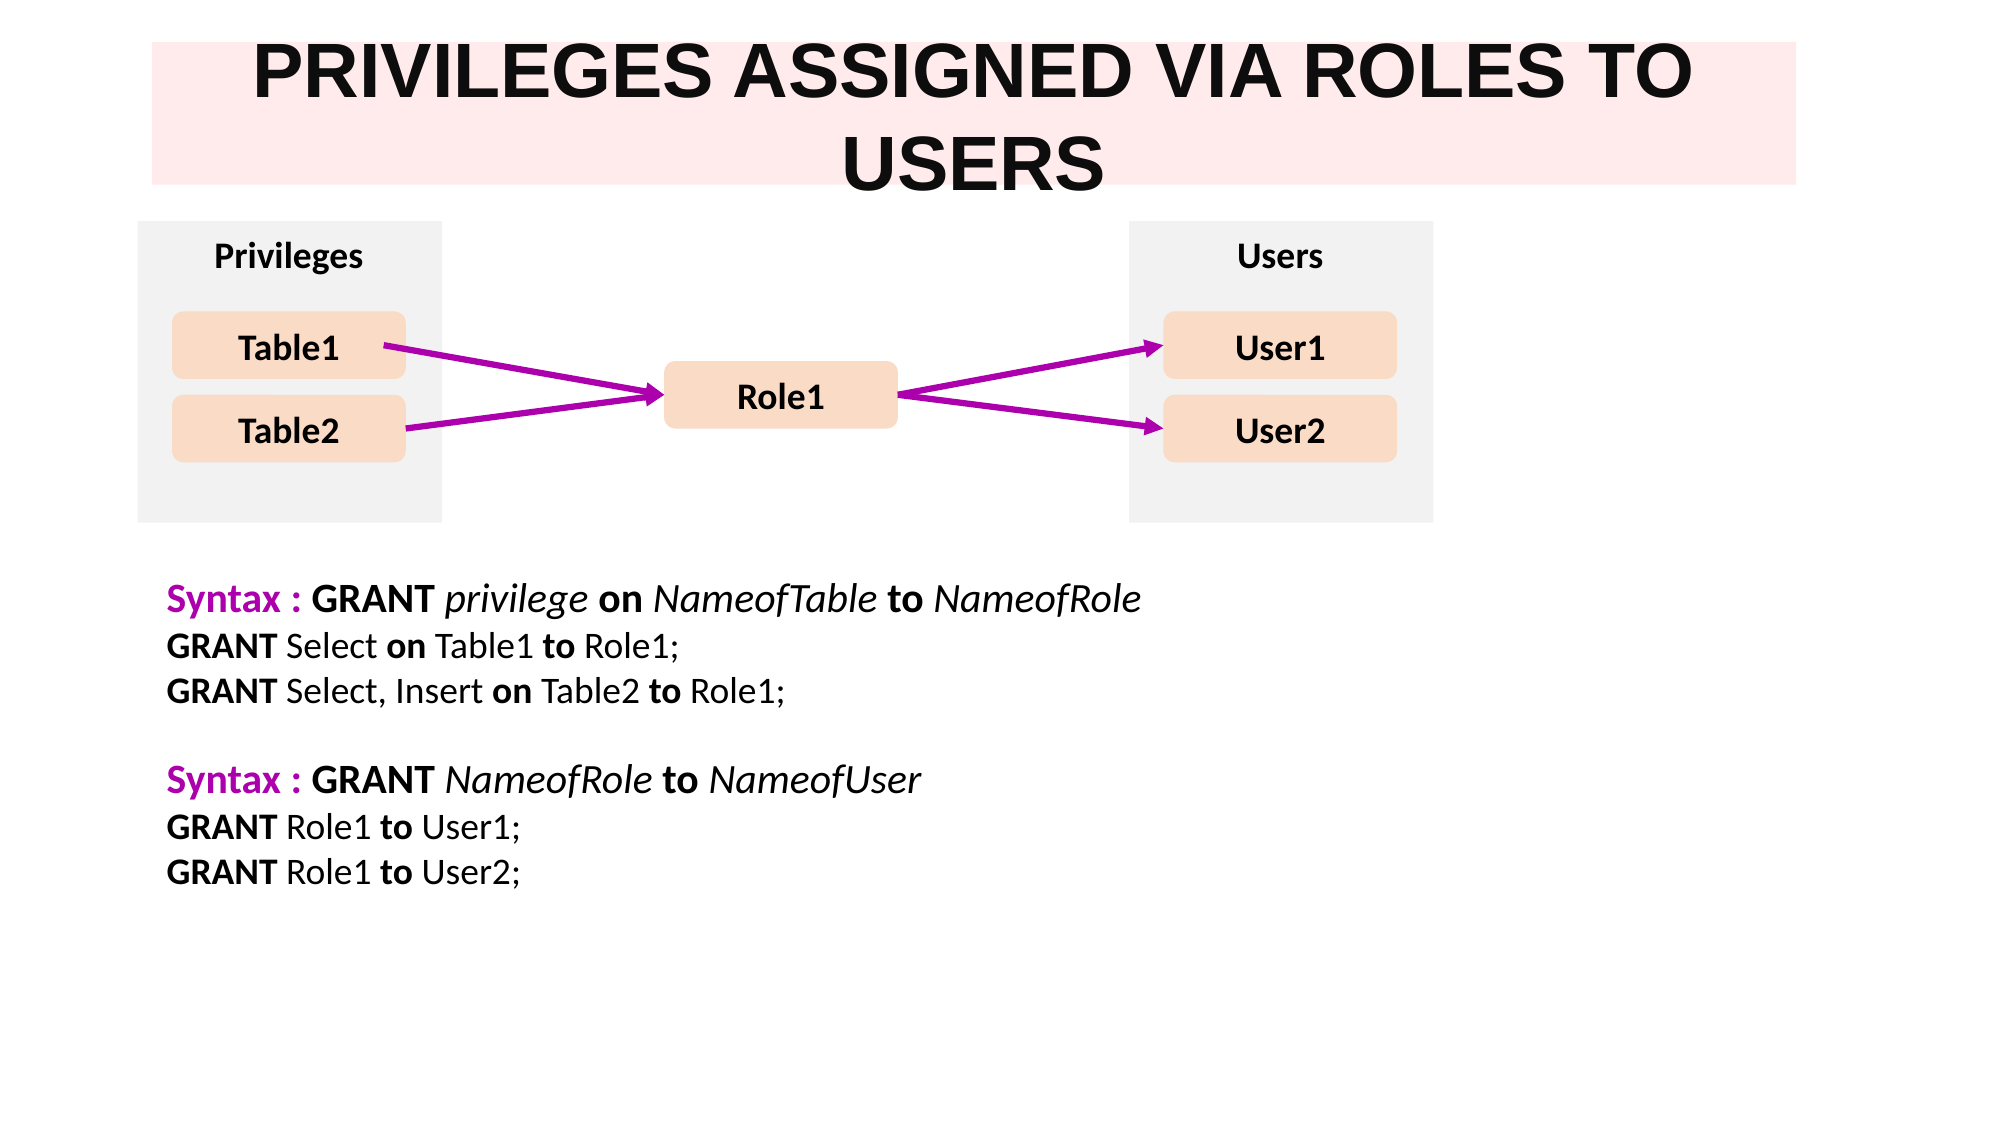

PRIVILEGES ASSIGNED VIA ROLES TO USERS

Privileges
Users
Table1
User1
Role1
Table2
User2
Syntax : GRANT privilege on NameofTable to NameofRole
GRANT Select on Table1 to Role1;
GRANT Select, Insert on Table2 to Role1;
Syntax : GRANT NameofRole to NameofUser
GRANT Role1 to User1;
GRANT Role1 to User2;